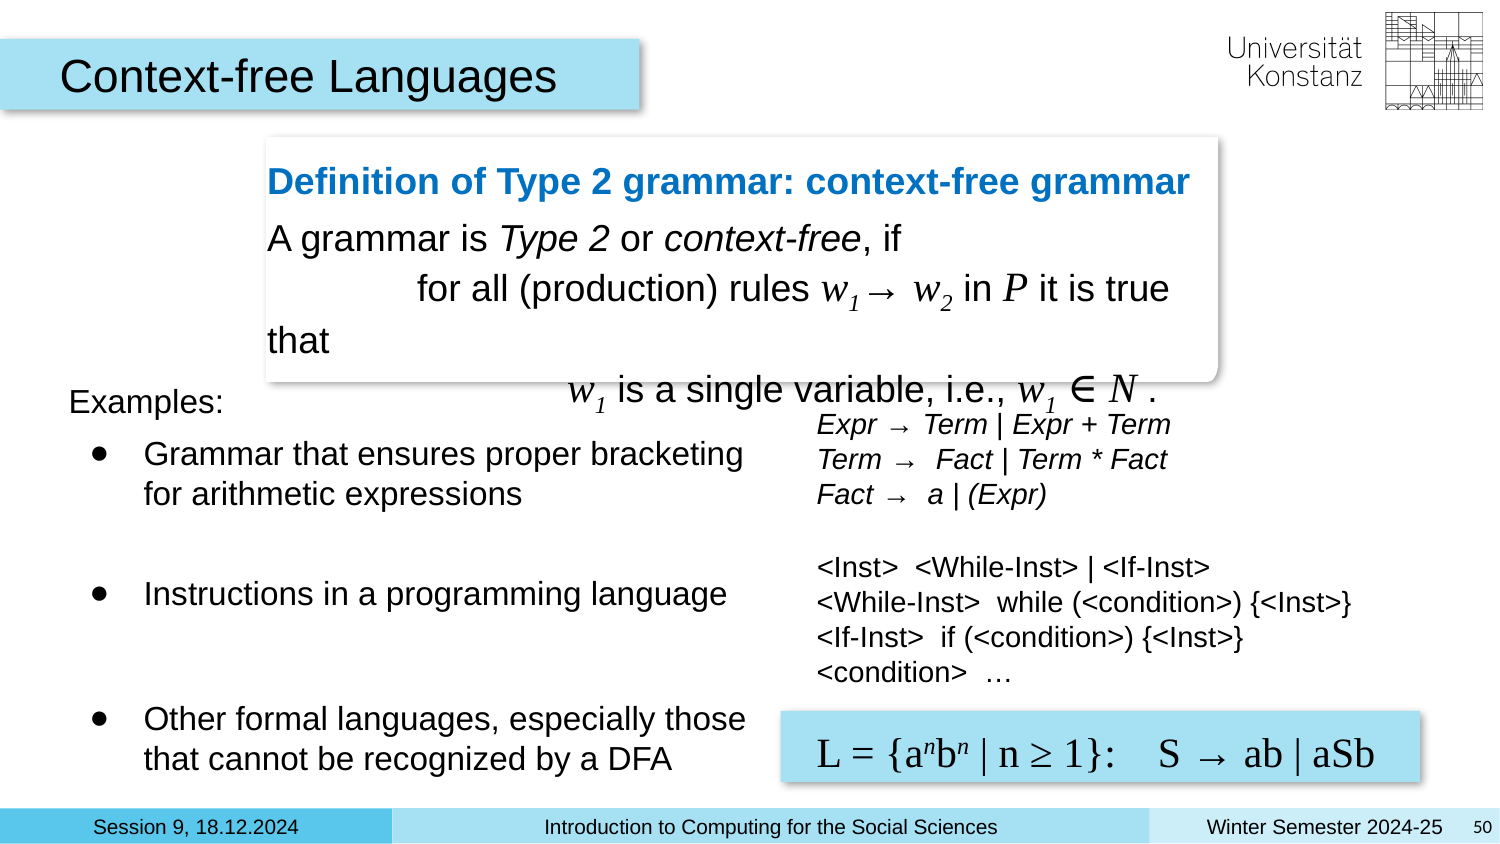

Context-free Languages

Definition of Type 2 grammar: context-free grammar
A grammar is Type 2 or context-free, if
	for all (production) rules w1→ w2 in P it is true that
		w1 is a single variable, i.e., w1 ∈ N .
Examples:
Grammar that ensures proper bracketing for arithmetic expressions

Instructions in a programming language

Other formal languages, especially those
that cannot be recognized by a DFA
Expr → Term | Expr + Term
Term →  Fact | Term * Fact
Fact →  a | (Expr)
<Inst>  <While-Inst> | <If-Inst>
<While-Inst>  while (<condition>) {<Inst>}
<If-Inst>  if (<condition>) {<Inst>}
<condition>  …
L = {anbn | n ≥ 1}:    S → ab | aSb